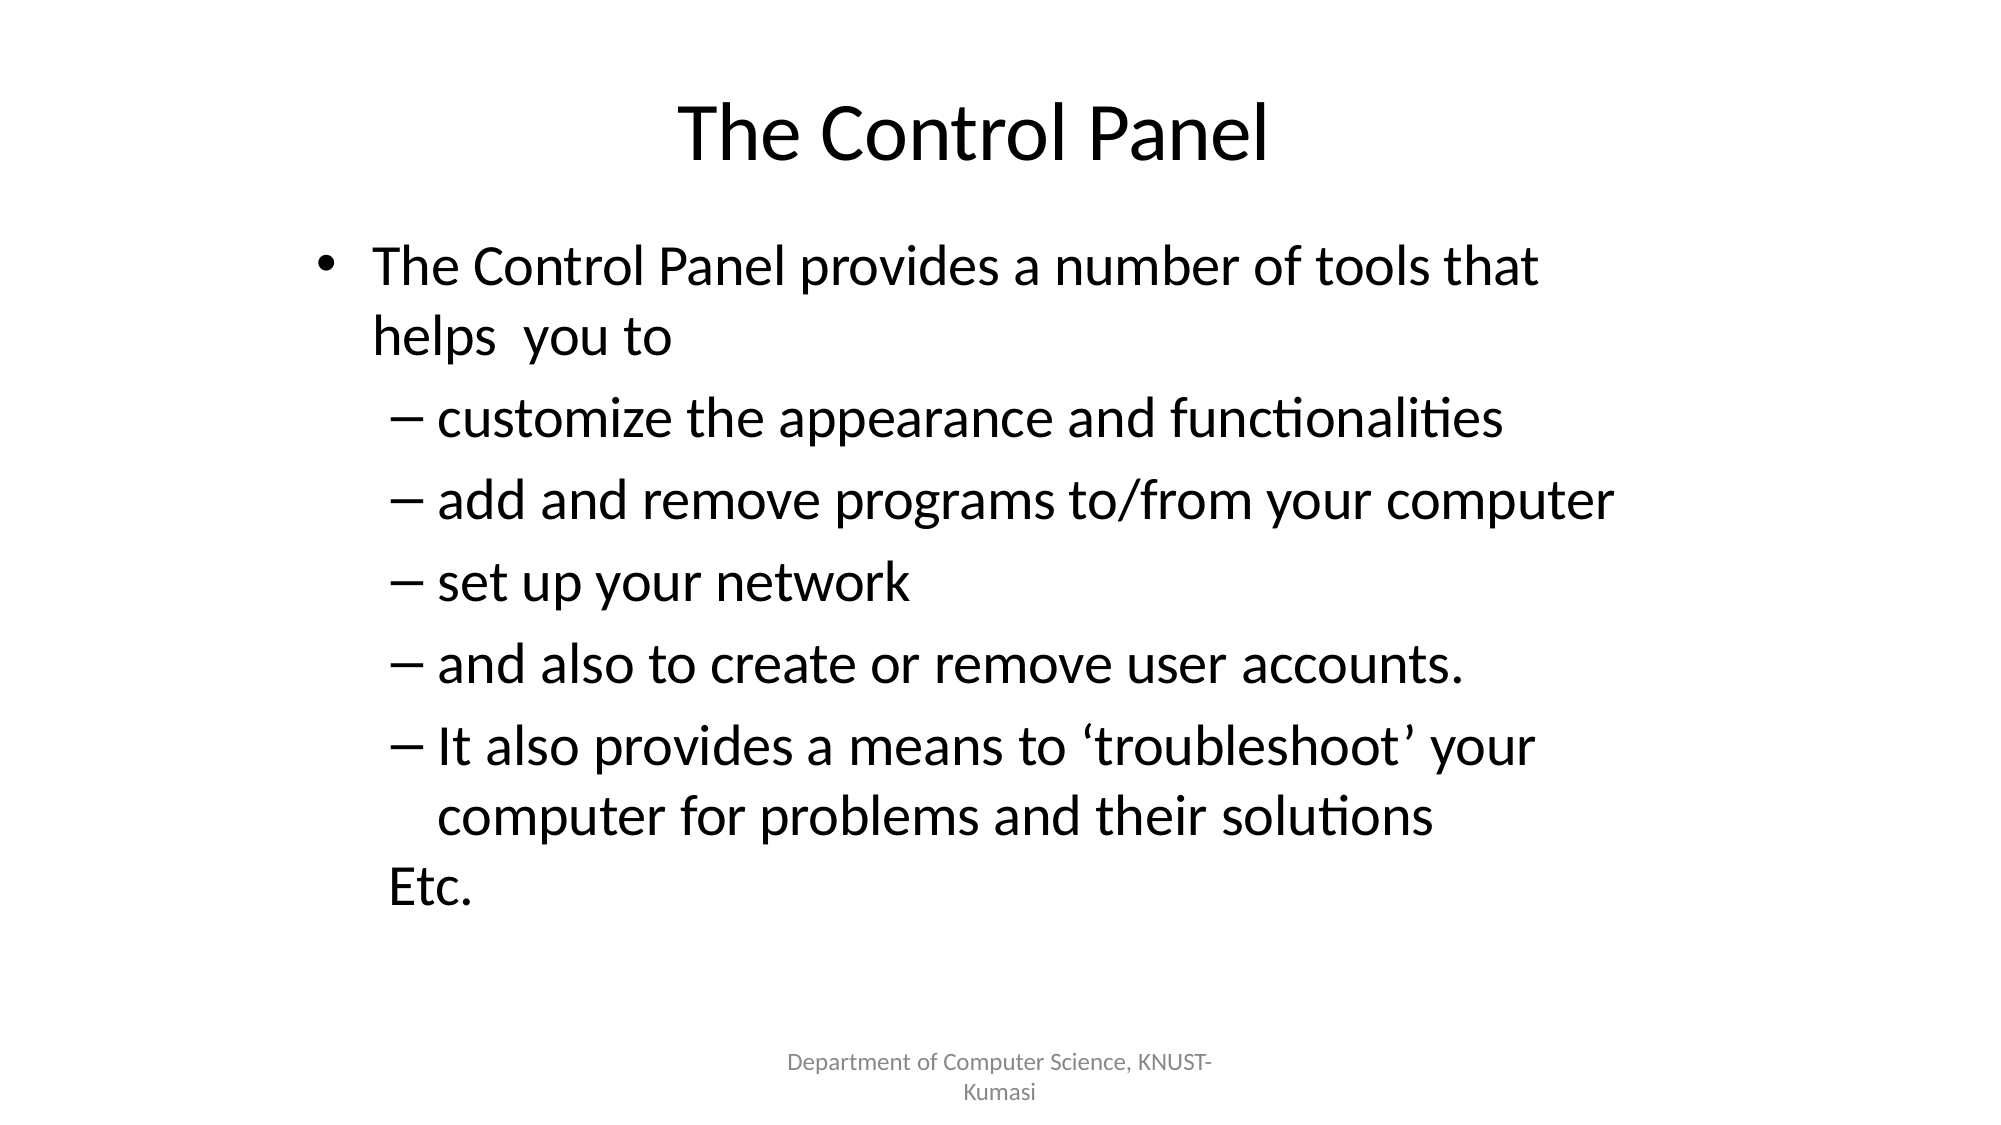

# The Control Panel
The Control Panel provides a number of tools that helps  you to
customize the appearance and functionalities
add and remove programs to/from your computer
set up your network
and also to create or remove user accounts.
It also provides a means to ‘troubleshoot’ your
computer for problems and their solutions
Etc.
Department of Computer Science, KNUST-
Kumasi